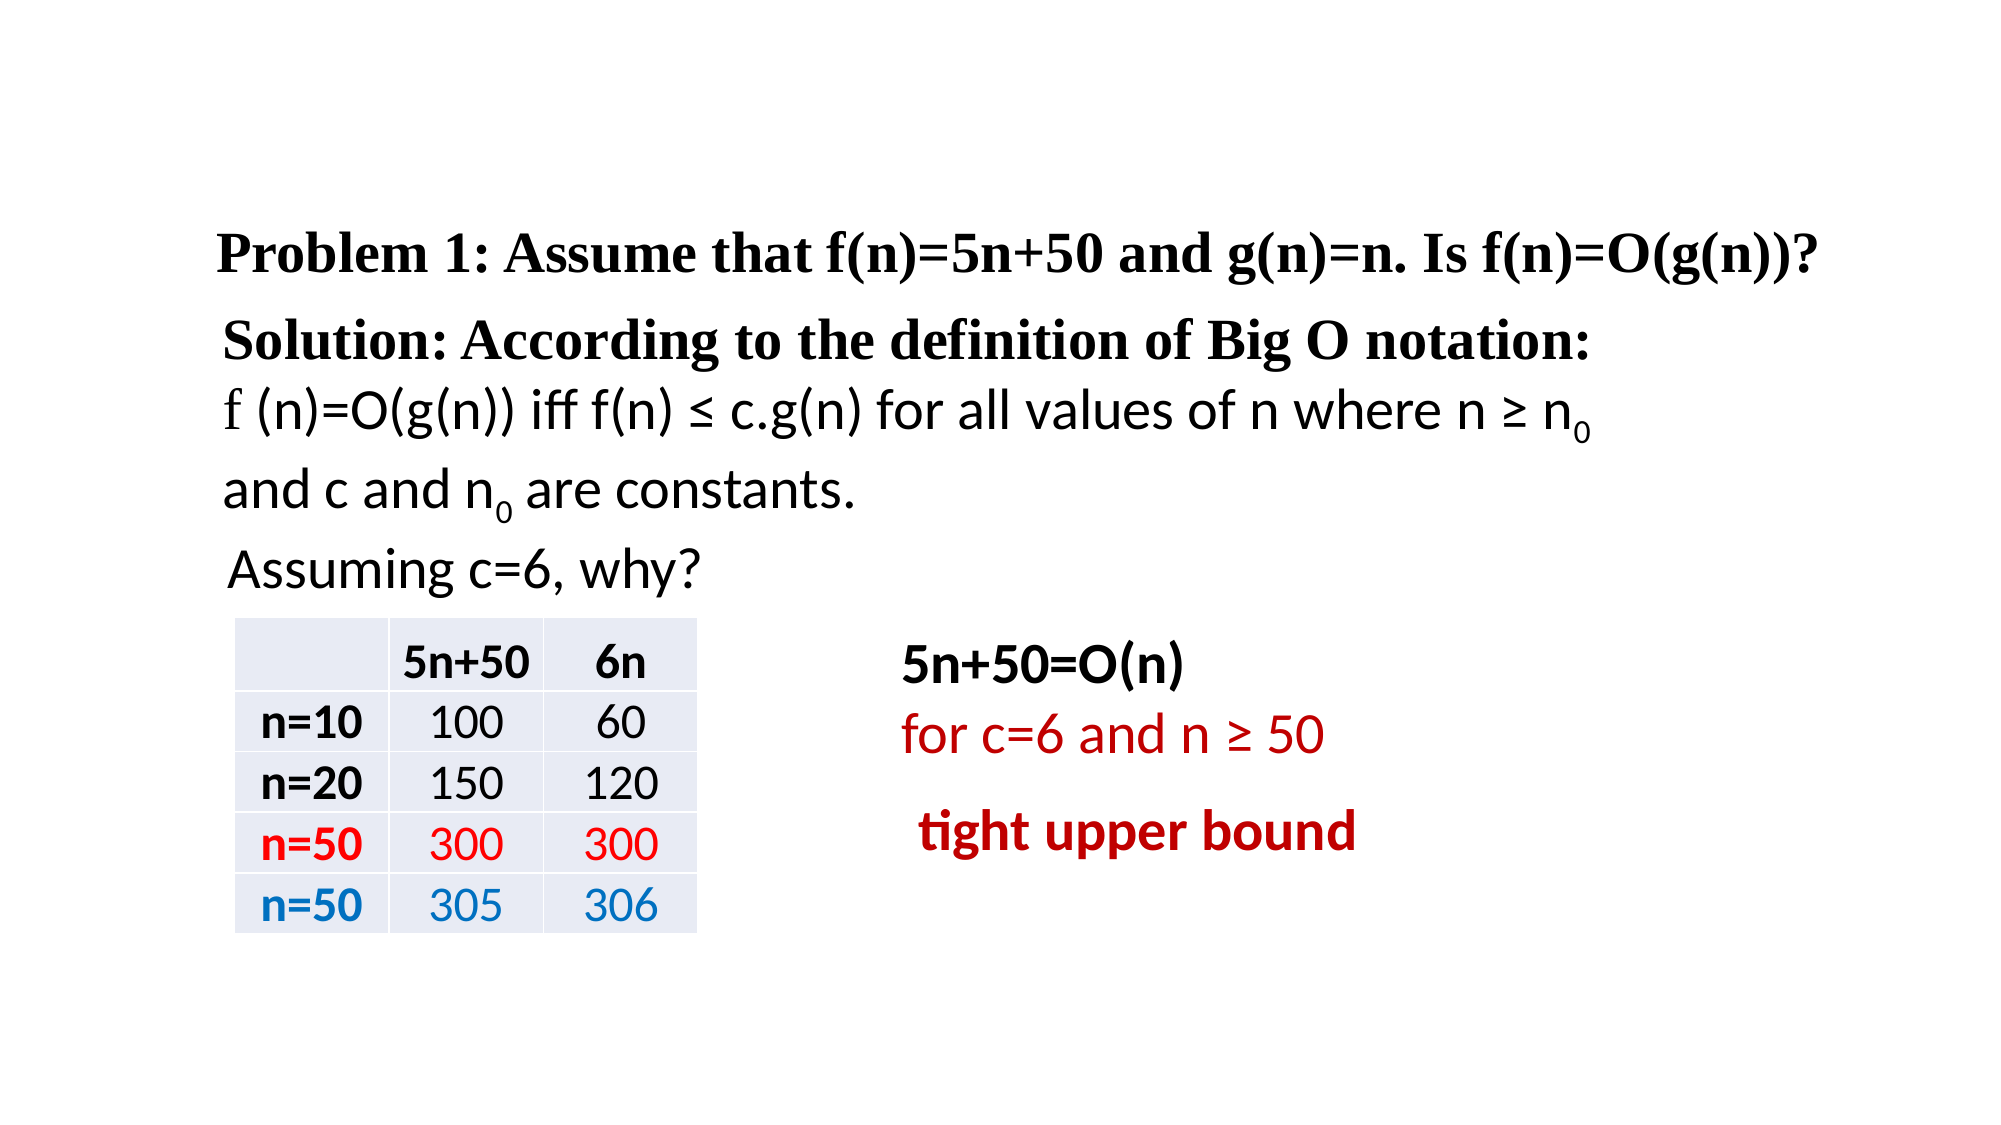

Problem 1: Assume that f(n)=5n+50 and g(n)=n. Is f(n)=O(g(n))?
Solution: According to the definition of Big O notation:
f (n)=O(g(n)) iff f(n) ≤ c.g(n) for all values of n where n ≥ n0
and c and n0 are constants.
Assuming c=6, why?
|  | 5n+50 | 6n |
| --- | --- | --- |
| n=10 | 100 | 60 |
| n=20 | 150 | 120 |
| n=50 | 300 | 300 |
| n=50 | 305 | 306 |
5n+50=O(n)
for c=6 and n ≥ 50
tight upper bound